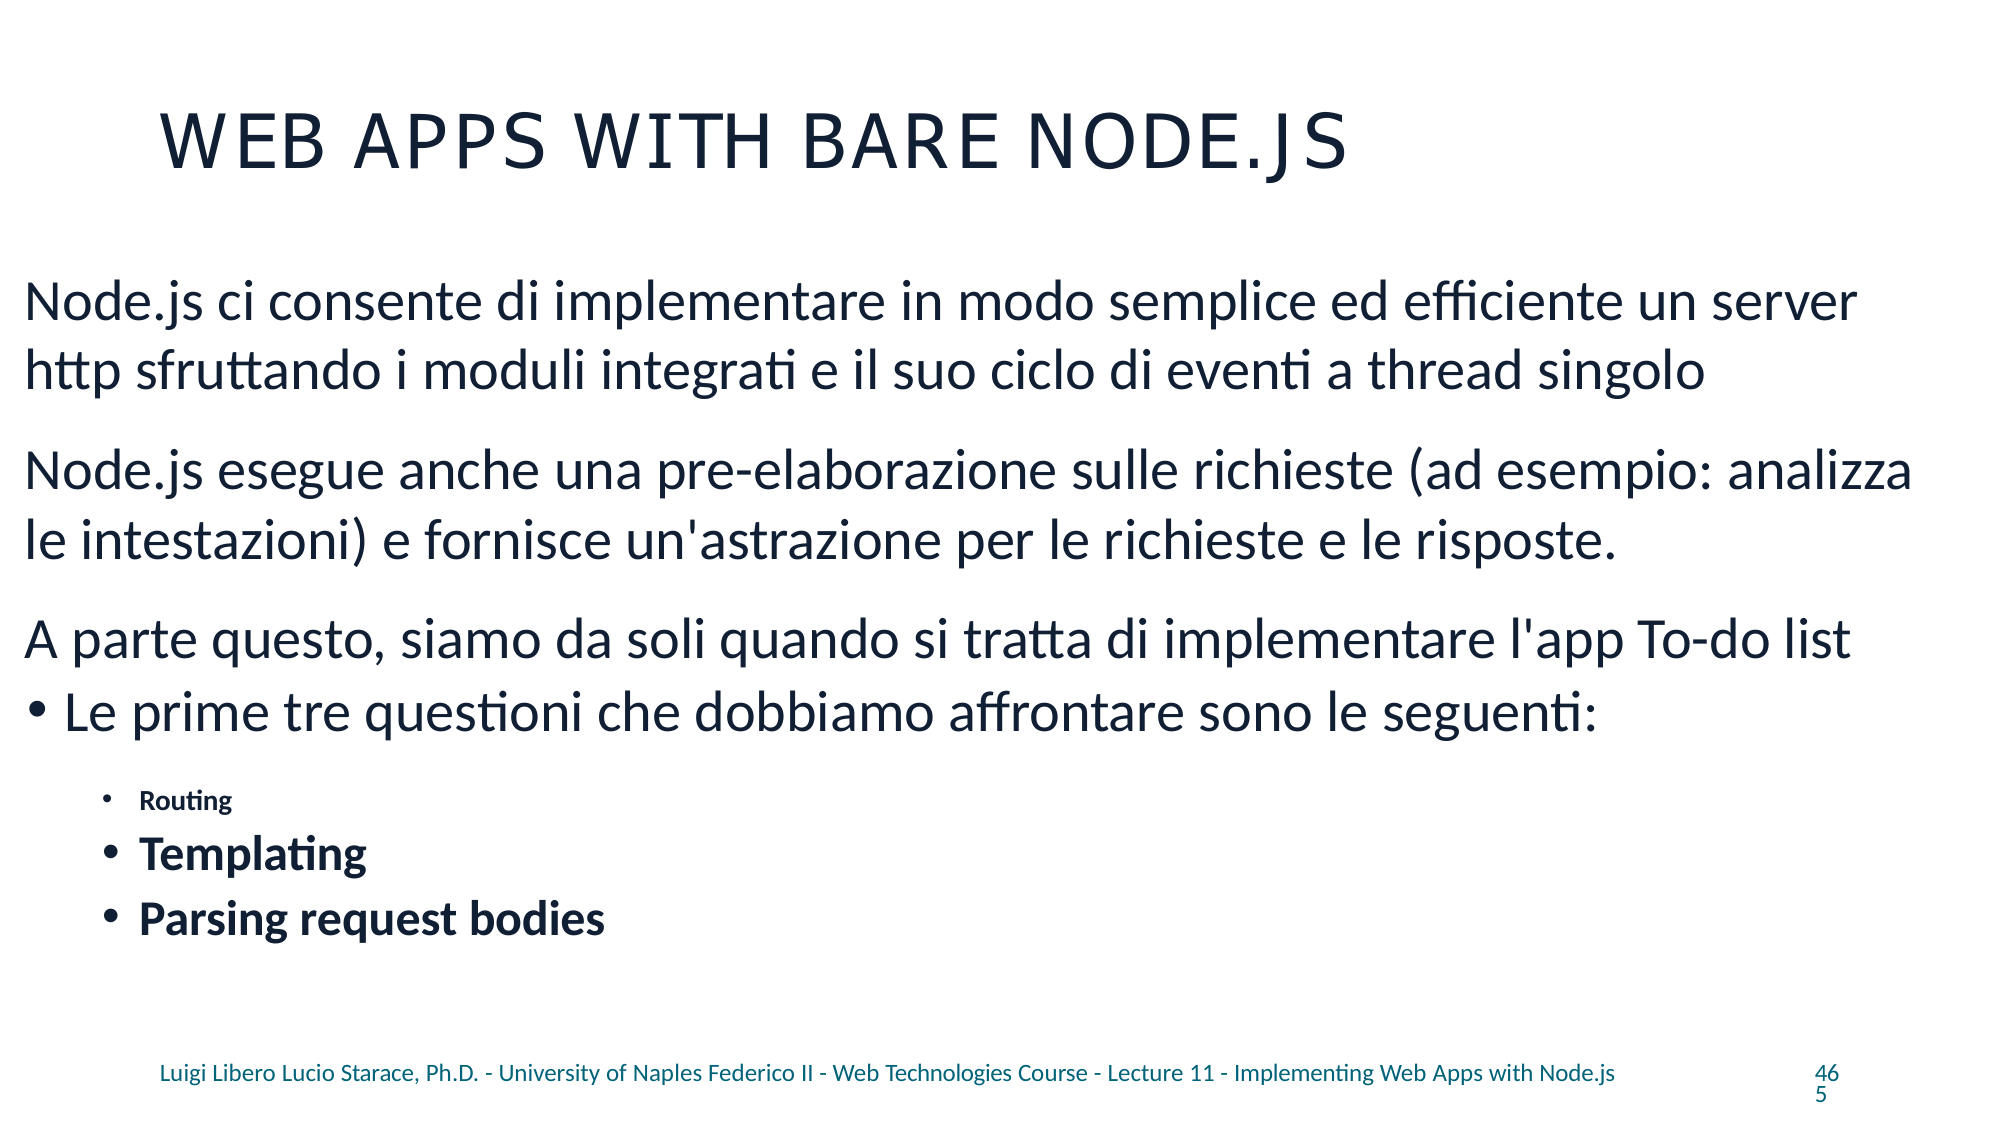

# WEB APPS WITH BARE NODE.JS
Node.js ci consente di implementare in modo semplice ed efficiente un server http sfruttando i moduli integrati e il suo ciclo di eventi a thread singolo
Node.js esegue anche una pre-elaborazione sulle richieste (ad esempio: analizza le intestazioni) e fornisce un'astrazione per le richieste e le risposte.
A parte questo, siamo da soli quando si tratta di implementare l'app To-do list
Le prime tre questioni che dobbiamo affrontare sono le seguenti:
Routing
Templating
Parsing request bodies
Luigi Libero Lucio Starace, Ph.D. - University of Naples Federico II - Web Technologies Course - Lecture 11 - Implementing Web Apps with Node.js
465